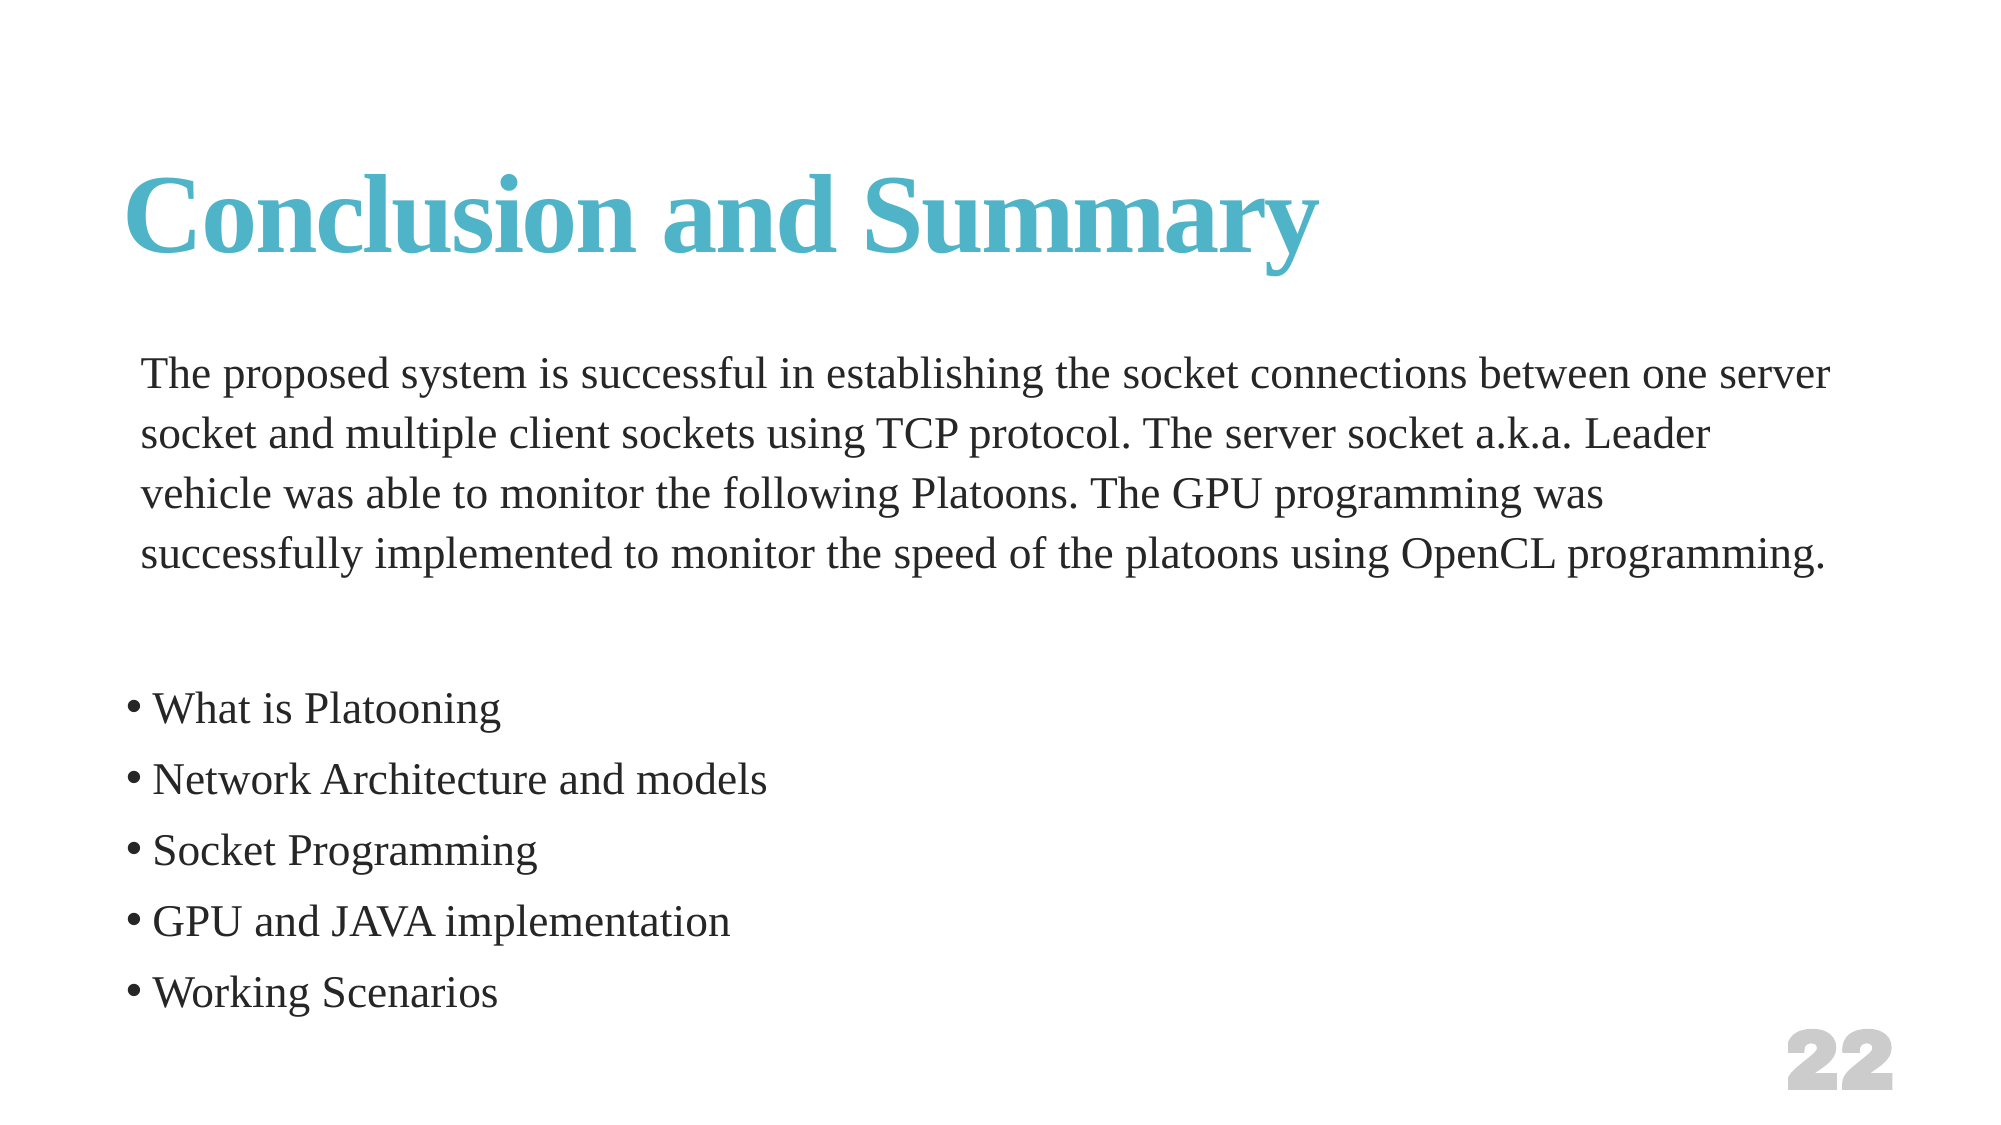

# Conclusion and Summary
The proposed system is successful in establishing the socket connections between one server socket and multiple client sockets using TCP protocol. The server socket a.k.a. Leader vehicle was able to monitor the following Platoons. The GPU programming was successfully implemented to monitor the speed of the platoons using OpenCL programming.

 What is Platooning
 Network Architecture and models
 Socket Programming
 GPU and JAVA implementation
 Working Scenarios

22